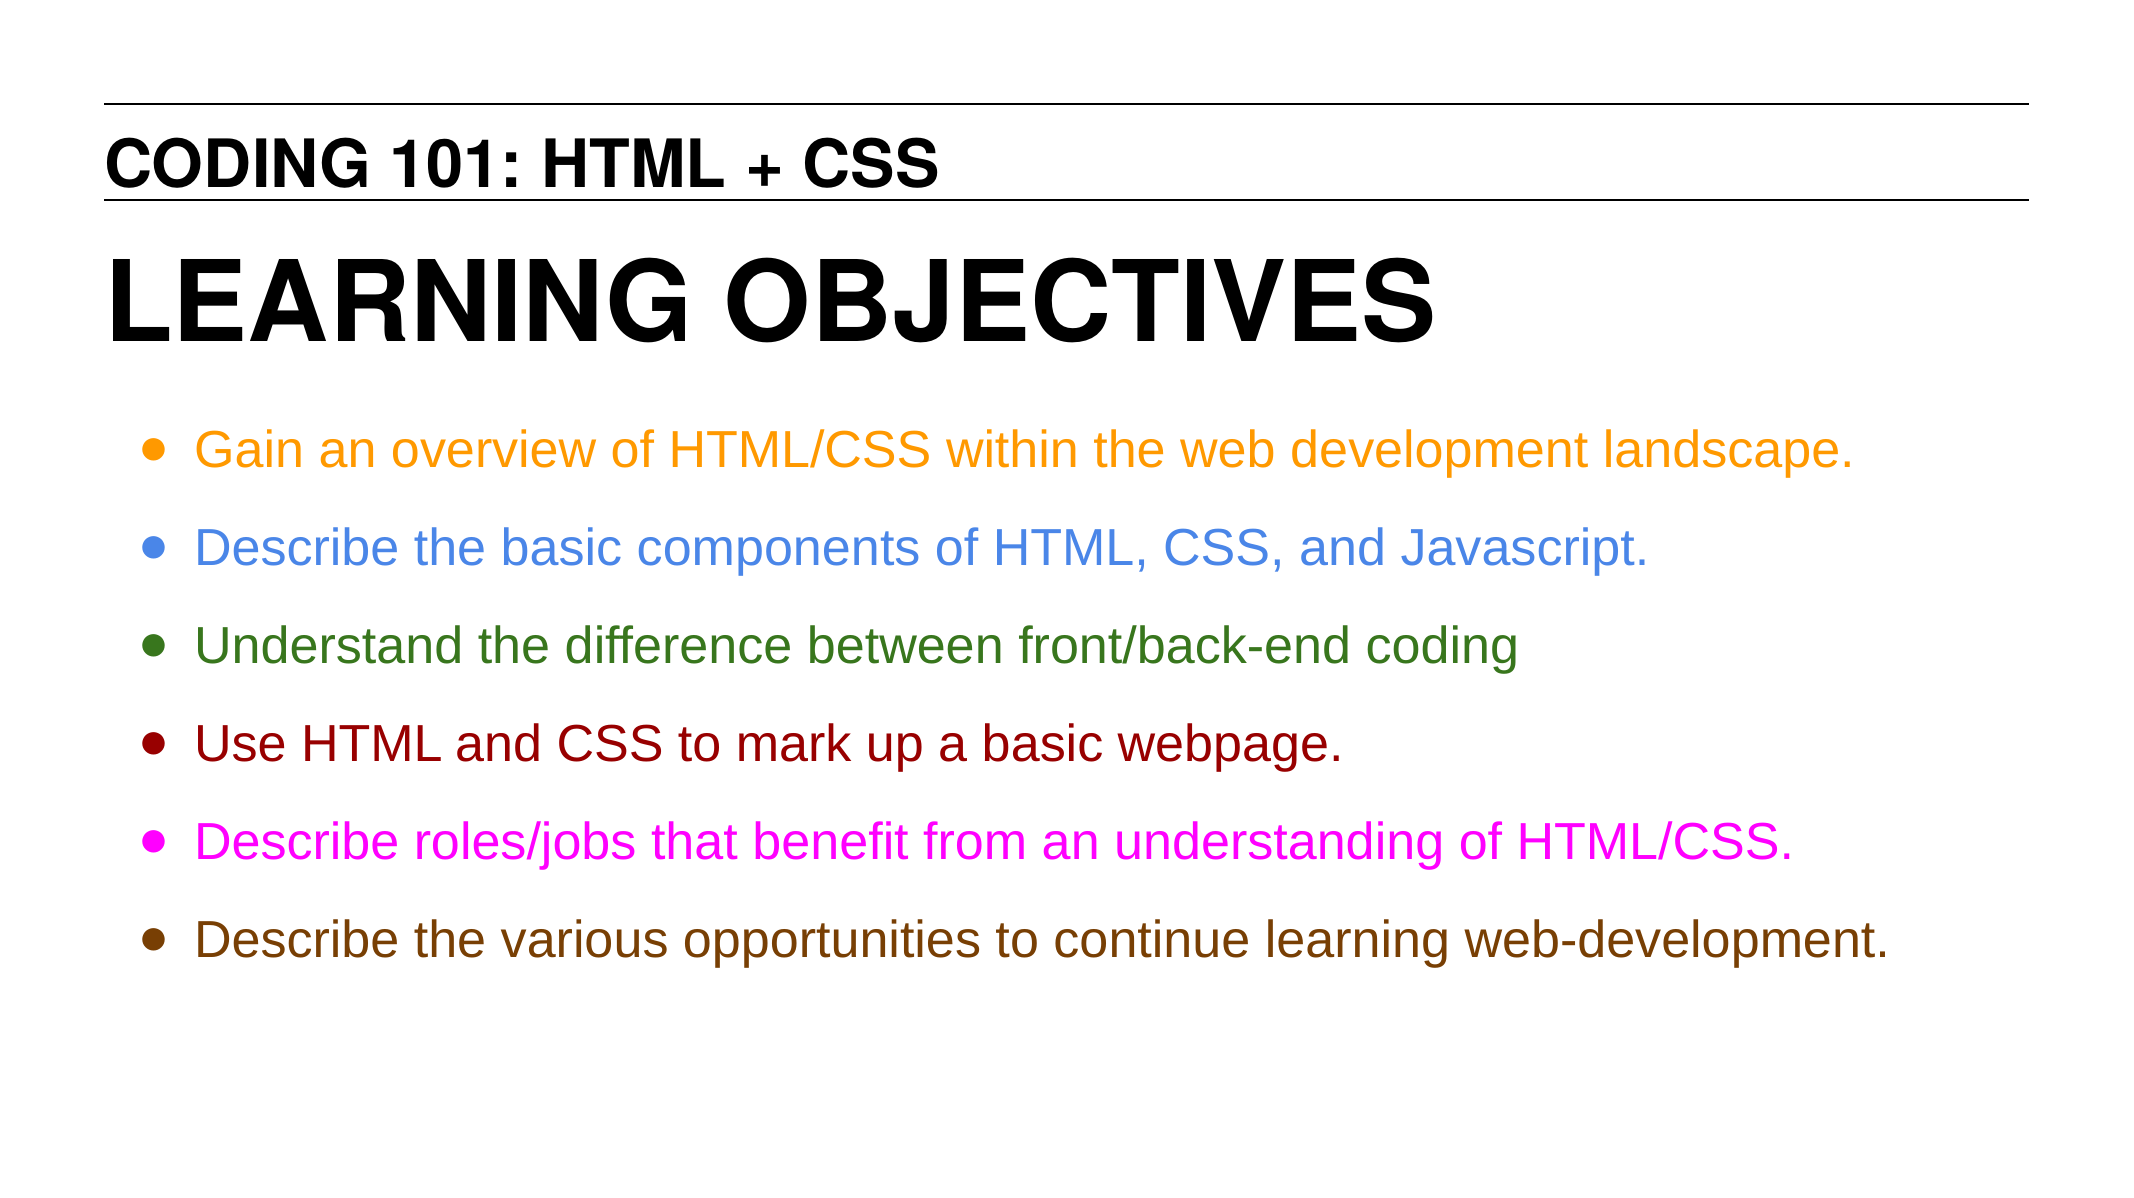

CODING 101: HTML + CSS
# LEARNING OBJECTIVES
Gain an overview of HTML/CSS within the web development landscape.
Describe the basic components of HTML, CSS, and Javascript.
Understand the difference between front/back-end coding
Use HTML and CSS to mark up a basic webpage.
Describe roles/jobs that benefit from an understanding of HTML/CSS.
Describe the various opportunities to continue learning web-development.